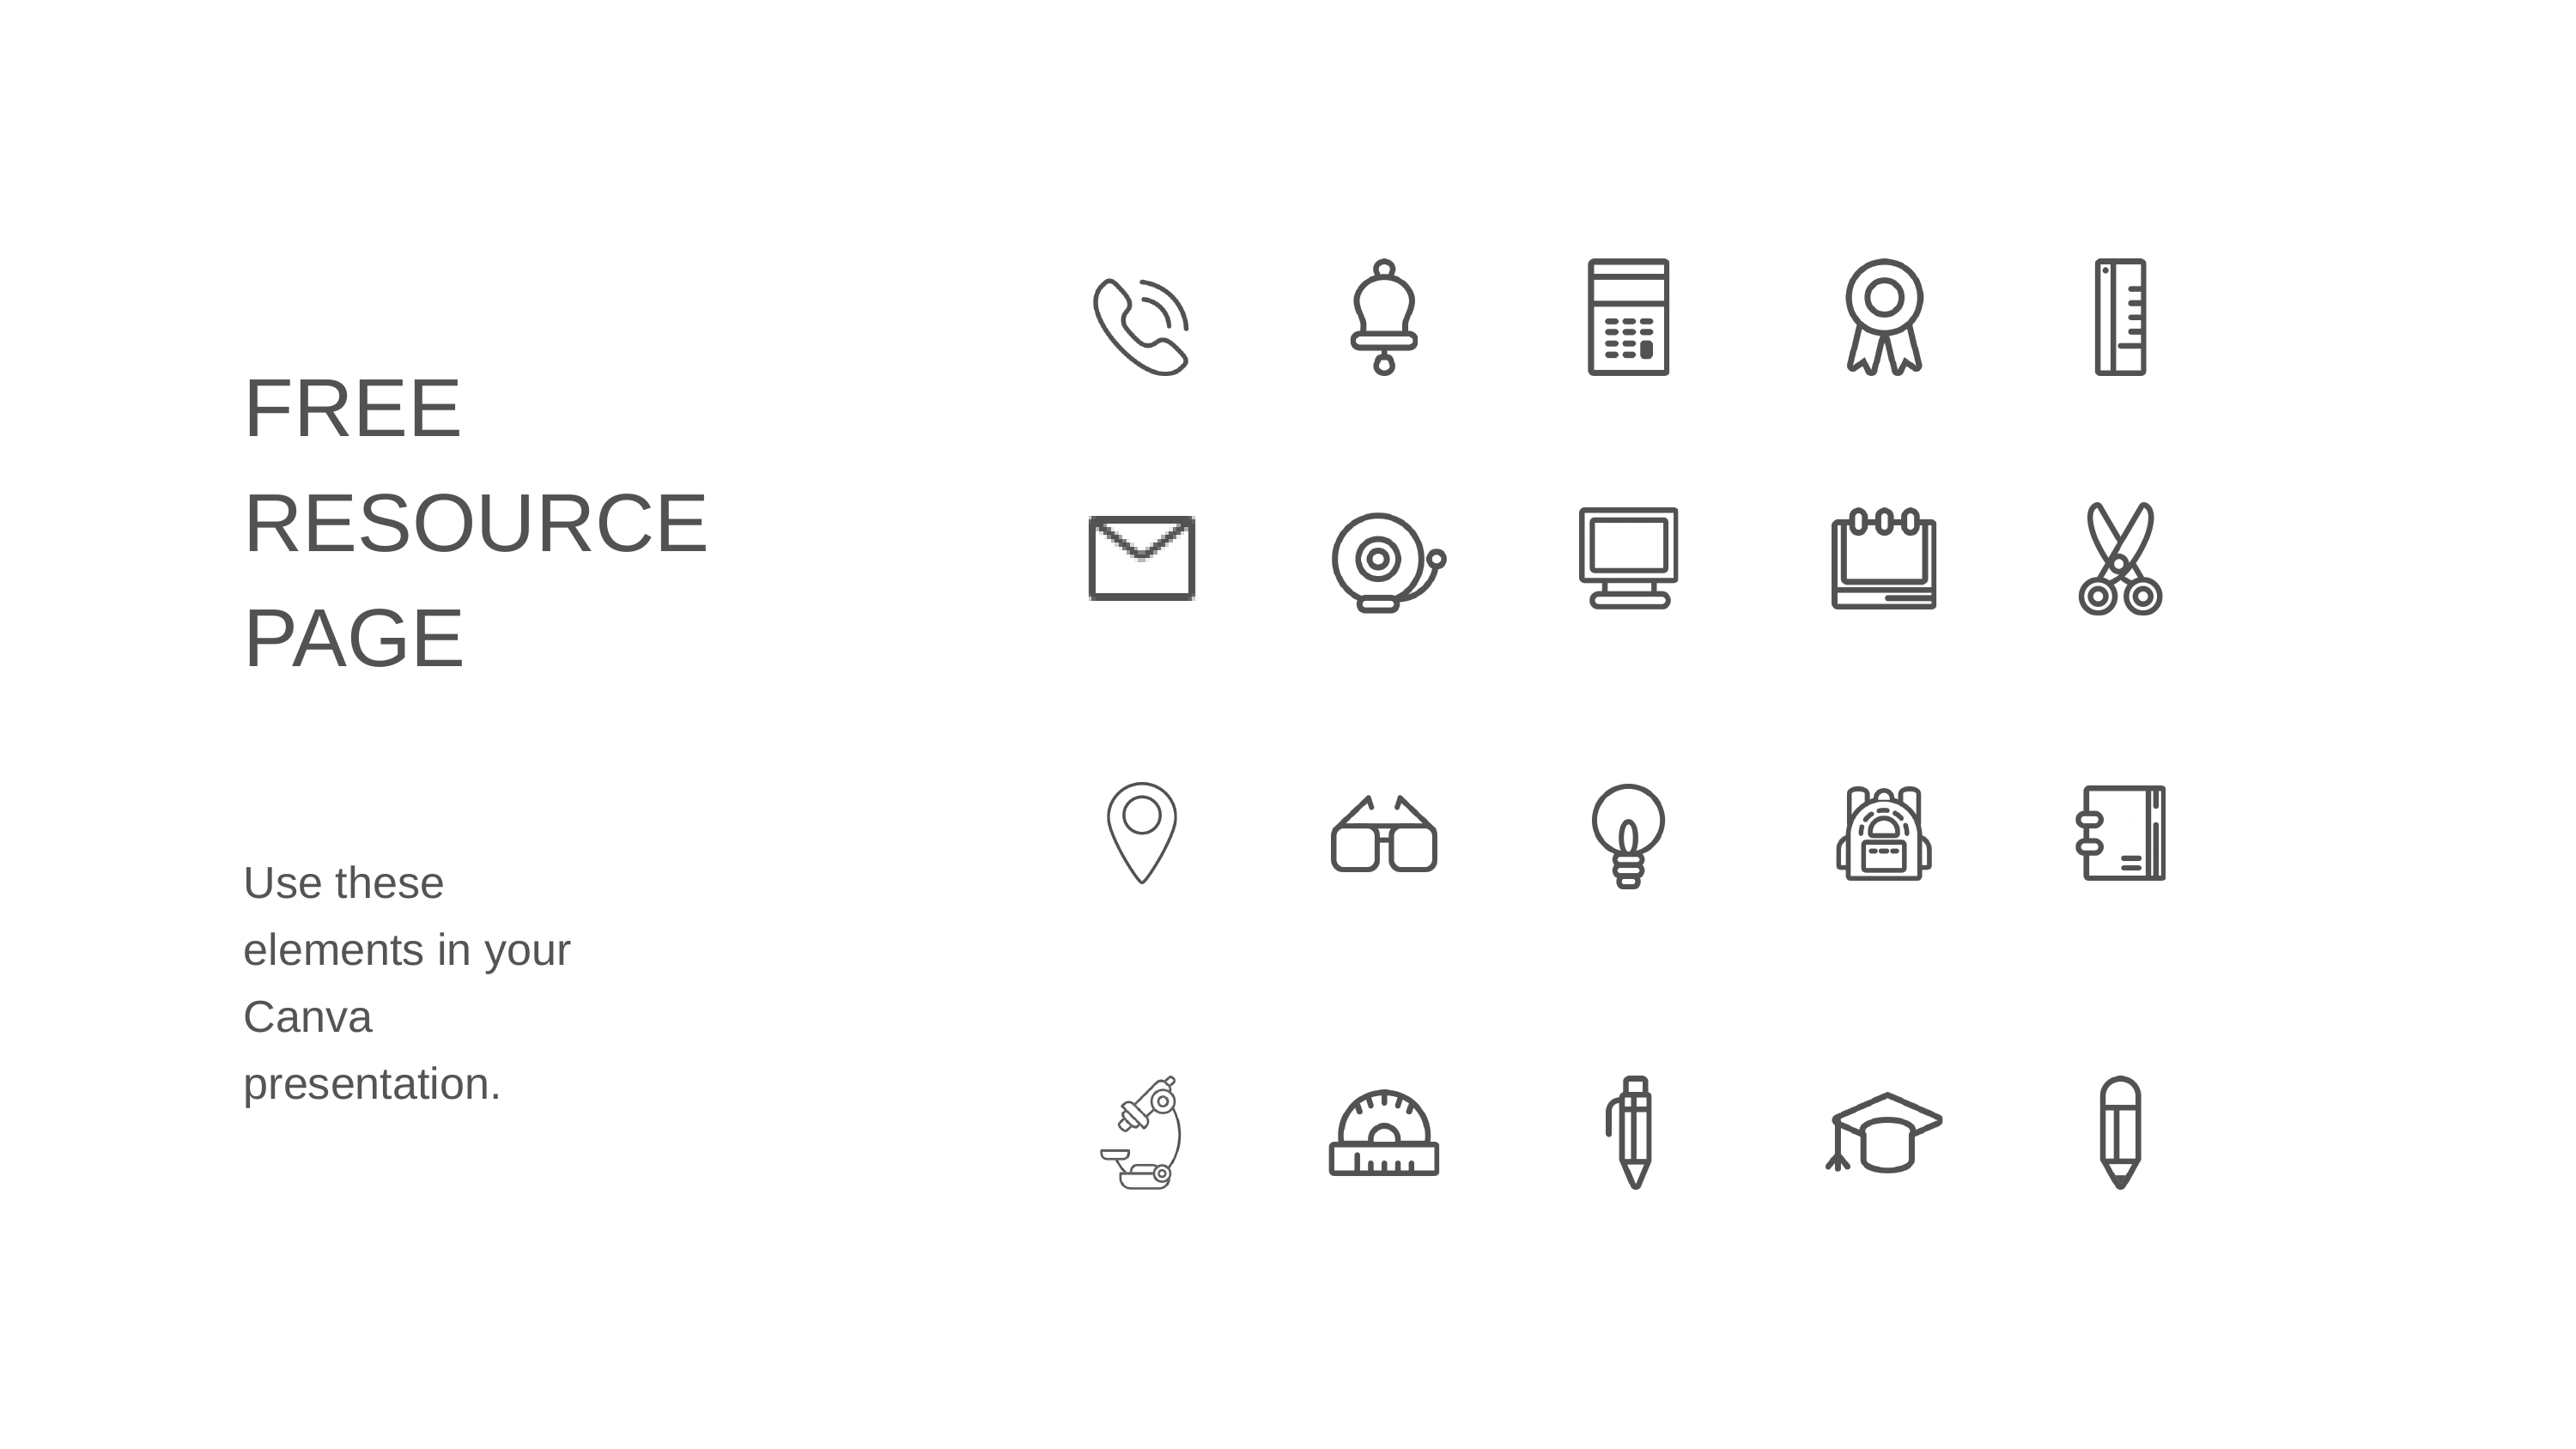

FREE RESOURCE PAGE

Use these
elements in your
Canva
presentation.